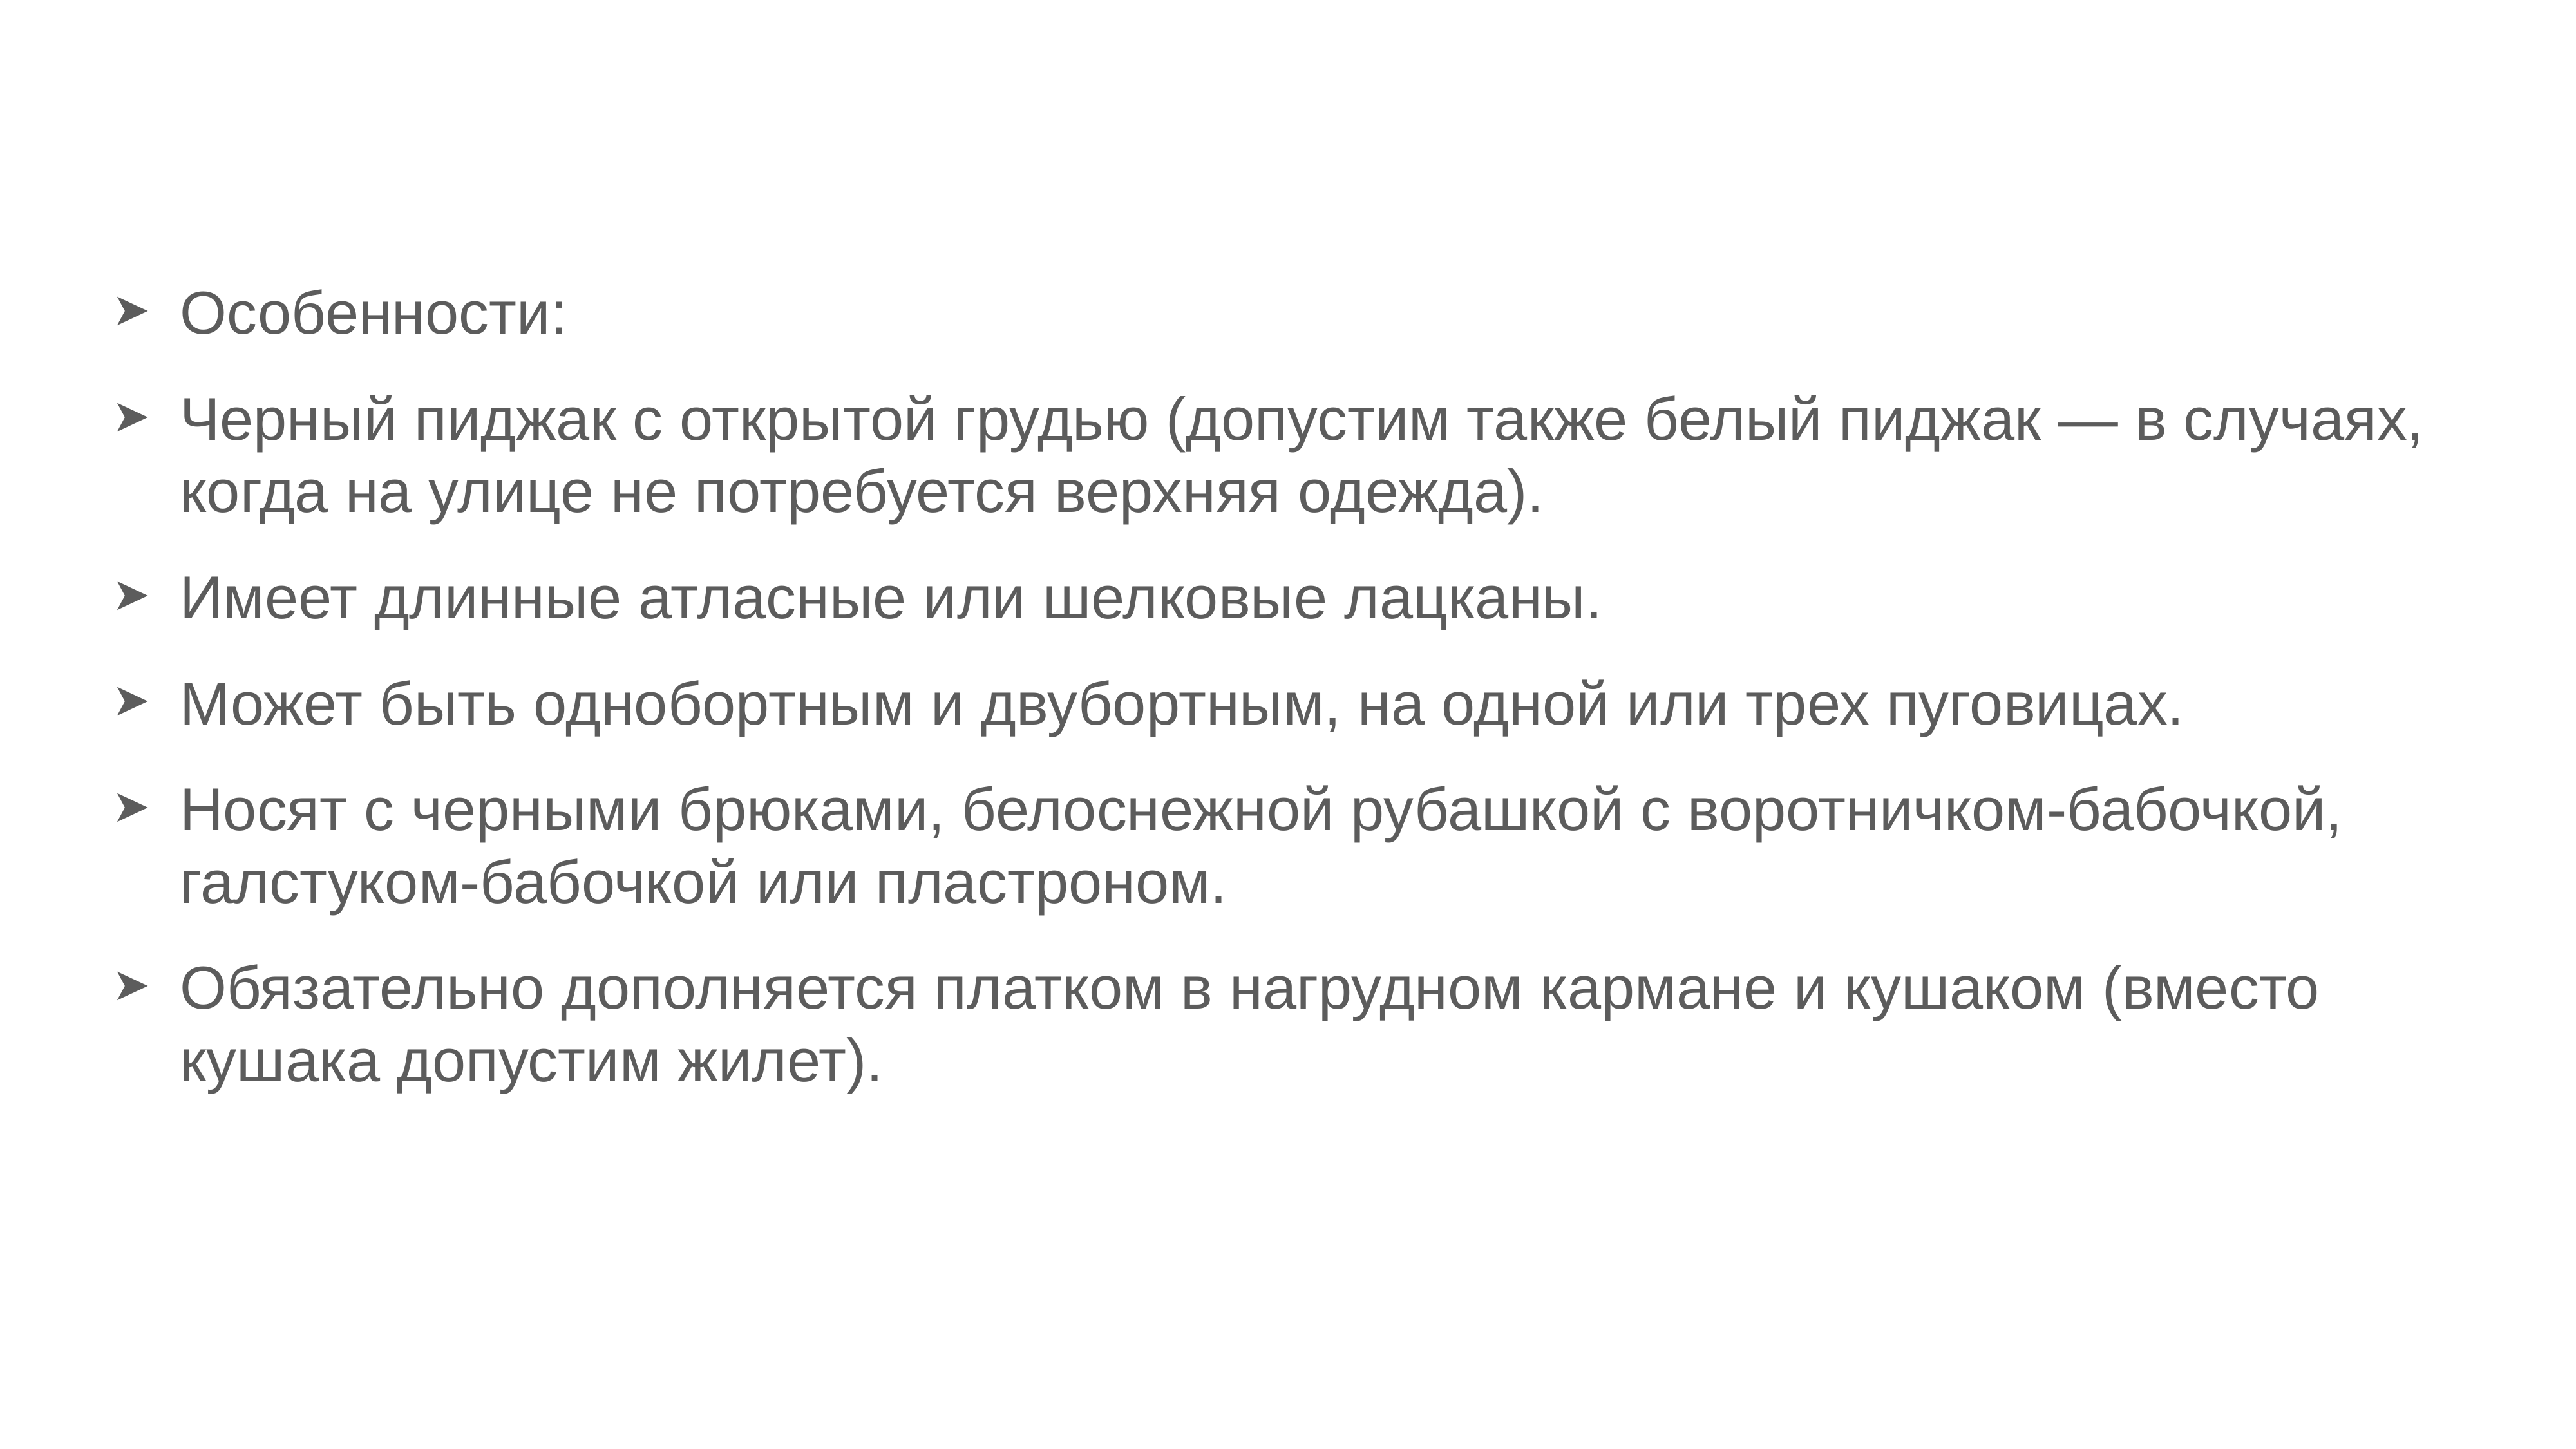

Особенности:
Черный пиджак с открытой грудью (допустим также белый пиджак — в случаях, когда на улице не потребуется верхняя одежда).
Имеет длинные атласные или шелковые лацканы.
Может быть однобортным и двубортным, на одной или трех пуговицах.
Носят с черными брюками, белоснежной рубашкой с воротничком-бабочкой, галстуком-бабочкой или пластроном.
Обязательно дополняется платком в нагрудном кармане и кушаком (вместо кушака допустим жилет).